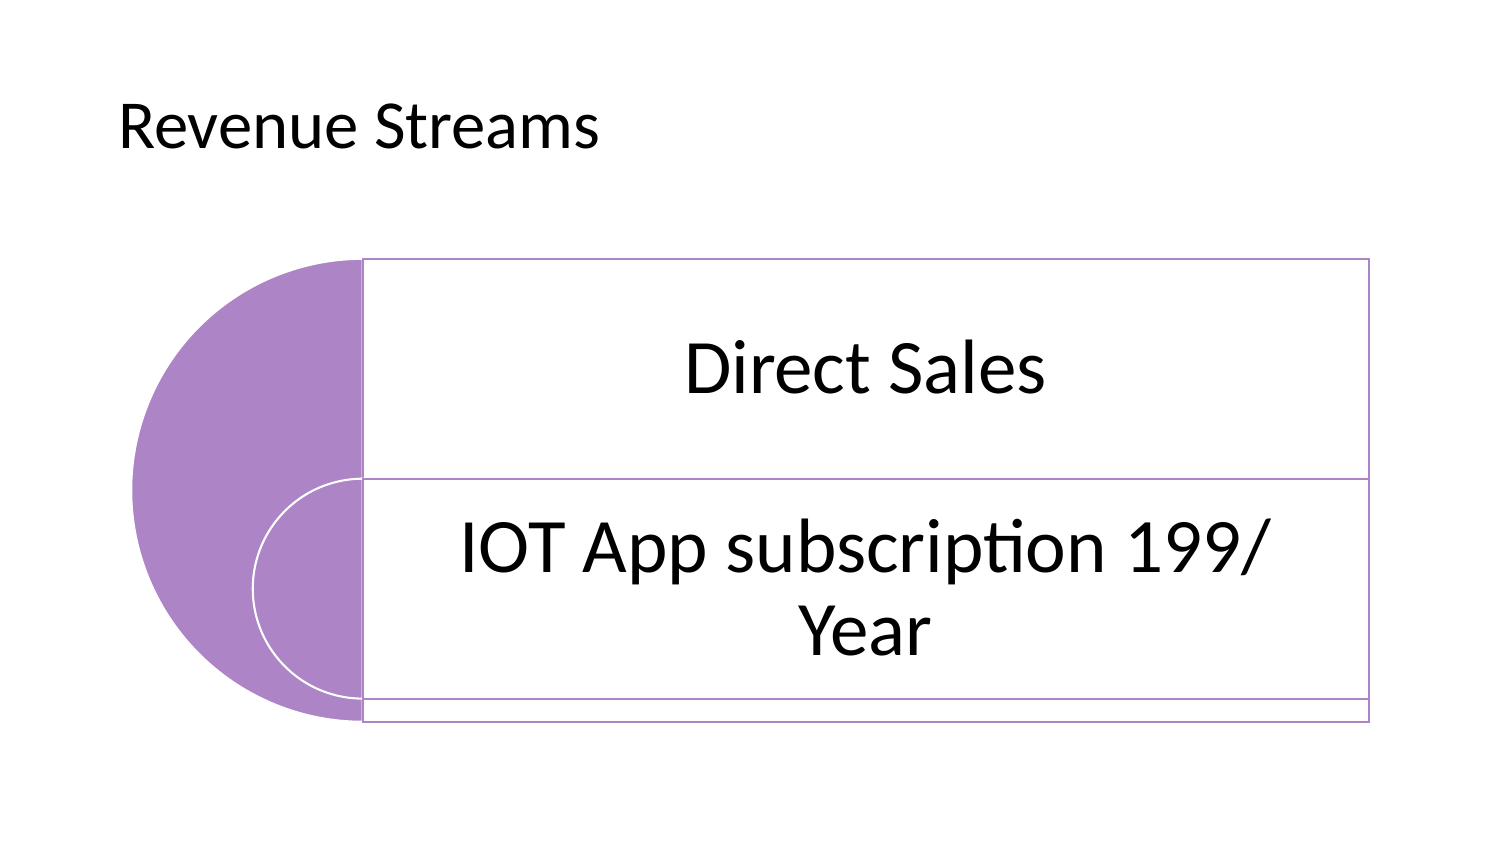

# Revenue Streams
Direct Sales
IOT App subscription 199/ Year